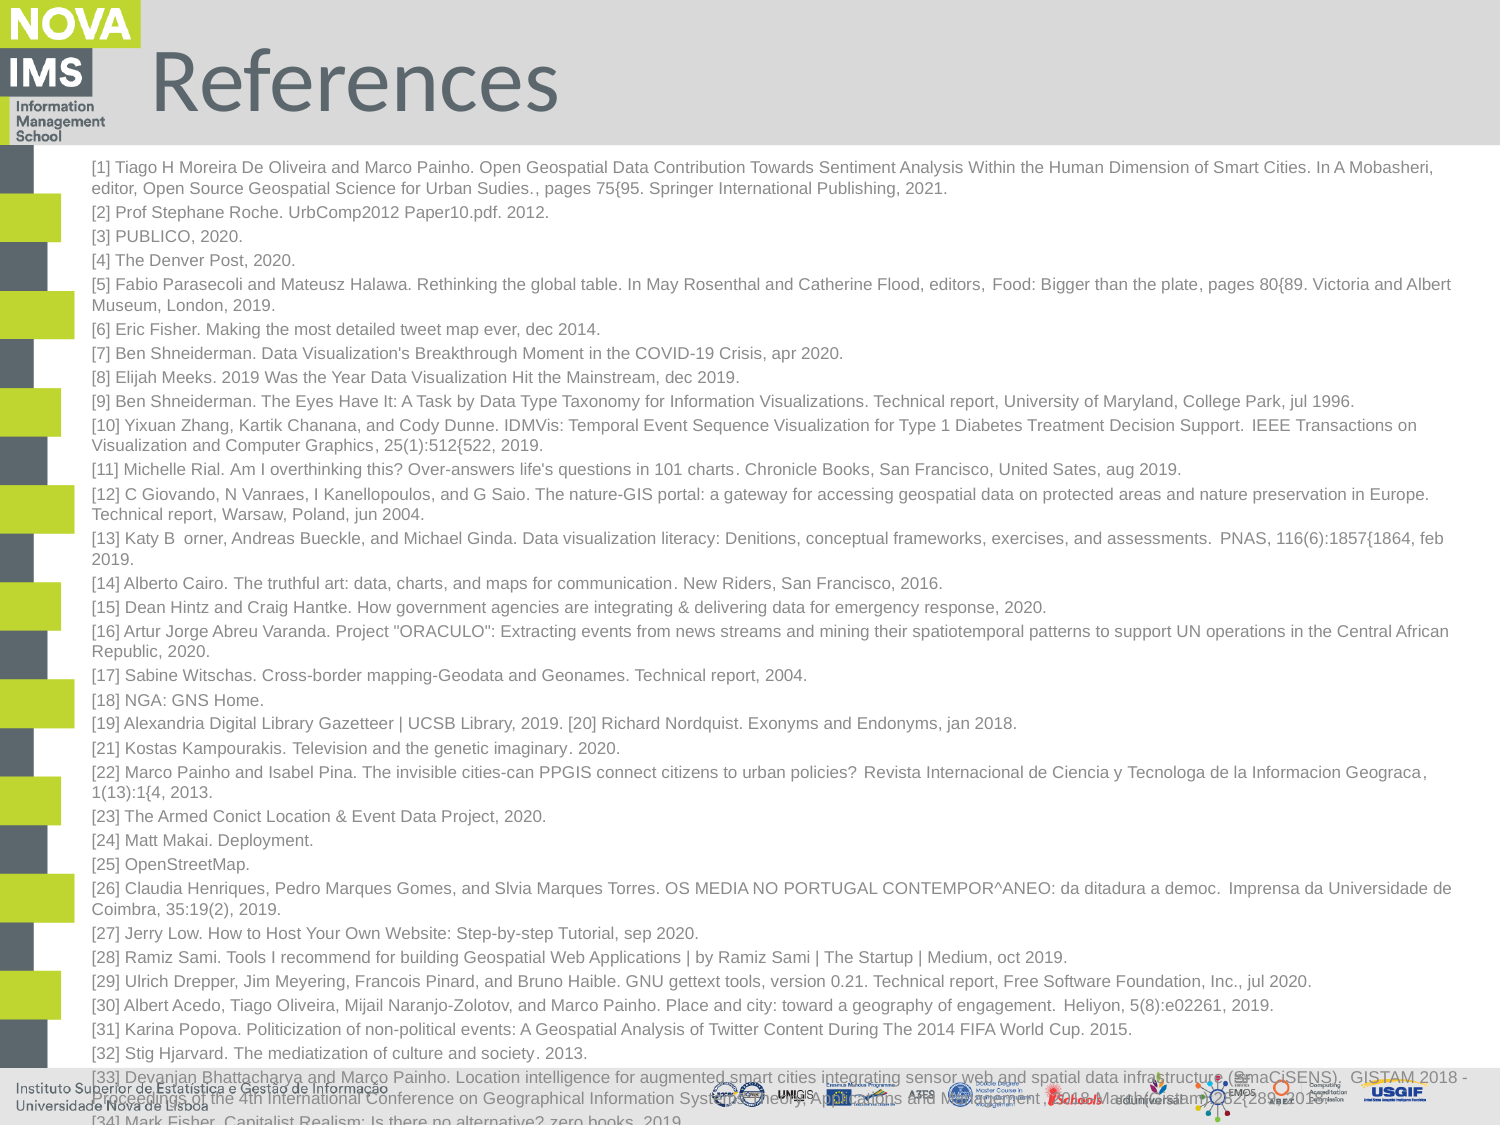

# References
[1] Tiago H Moreira De Oliveira and Marco Painho. Open Geospatial Data Contribution Towards Sentiment Analysis Within the Human Dimension of Smart Cities. In A Mobasheri, editor, Open Source Geospatial Science for Urban Sudies., pages 75{95. Springer International Publishing, 2021.
[2] Prof Stephane Roche. UrbComp2012 Paper10.pdf. 2012.
[3] PUBLICO, 2020.
[4] The Denver Post, 2020.
[5] Fabio Parasecoli and Mateusz Halawa. Rethinking the global table. In May Rosenthal and Catherine Flood, editors, Food: Bigger than the plate, pages 80{89. Victoria and Albert Museum, London, 2019.
[6] Eric Fisher. Making the most detailed tweet map ever, dec 2014.
[7] Ben Shneiderman. Data Visualization's Breakthrough Moment in the COVID-19 Crisis, apr 2020.
[8] Elijah Meeks. 2019 Was the Year Data Visualization Hit the Mainstream, dec 2019.
[9] Ben Shneiderman. The Eyes Have It: A Task by Data Type Taxonomy for Information Visualizations. Technical report, University of Maryland, College Park, jul 1996.
[10] Yixuan Zhang, Kartik Chanana, and Cody Dunne. IDMVis: Temporal Event Sequence Visualization for Type 1 Diabetes Treatment Decision Support. IEEE Transactions on Visualization and Computer Graphics, 25(1):512{522, 2019.
[11] Michelle Rial. Am I overthinking this? Over-answers life's questions in 101 charts. Chronicle Books, San Francisco, United Sates, aug 2019.
[12] C Giovando, N Vanraes, I Kanellopoulos, and G Saio. The nature-GIS portal: a gateway for accessing geospatial data on protected areas and nature preservation in Europe. Technical report, Warsaw, Poland, jun 2004.
[13] Katy Borner, Andreas Bueckle, and Michael Ginda. Data visualization literacy: Denitions, conceptual frameworks, exercises, and assessments. PNAS, 116(6):1857{1864, feb 2019.
[14] Alberto Cairo. The truthful art: data, charts, and maps for communication. New Riders, San Francisco, 2016.
[15] Dean Hintz and Craig Hantke. How government agencies are integrating & delivering data for emergency response, 2020.
[16] Artur Jorge Abreu Varanda. Project "ORACULO": Extracting events from news streams and mining their spatiotemporal patterns to support UN operations in the Central African Republic, 2020.
[17] Sabine Witschas. Cross-border mapping-Geodata and Geonames. Technical report, 2004.
[18] NGA: GNS Home.
[19] Alexandria Digital Library Gazetteer | UCSB Library, 2019. [20] Richard Nordquist. Exonyms and Endonyms, jan 2018.
[21] Kostas Kampourakis. Television and the genetic imaginary. 2020.
[22] Marco Painho and Isabel Pina. The invisible cities-can PPGIS connect citizens to urban policies? Revista Internacional de Ciencia y Tecnologa de la Informacion Geograca, 1(13):1{4, 2013.
[23] The Armed Conict Location & Event Data Project, 2020.
[24] Matt Makai. Deployment.
[25] OpenStreetMap.
[26] Claudia Henriques, Pedro Marques Gomes, and Slvia Marques Torres. OS MEDIA NO PORTUGAL CONTEMPOR^ANEO: da ditadura a democ. Imprensa da Universidade de Coimbra, 35:19(2), 2019.
[27] Jerry Low. How to Host Your Own Website: Step-by-step Tutorial, sep 2020.
[28] Ramiz Sami. Tools I recommend for building Geospatial Web Applications | by Ramiz Sami | The Startup | Medium, oct 2019.
[29] Ulrich Drepper, Jim Meyering, Francois Pinard, and Bruno Haible. GNU gettext tools, version 0.21. Technical report, Free Software Foundation, Inc., jul 2020.
[30] Albert Acedo, Tiago Oliveira, Mijail Naranjo-Zolotov, and Marco Painho. Place and city: toward a geography of engagement. Heliyon, 5(8):e02261, 2019.
[31] Karina Popova. Politicization of non-political events: A Geospatial Analysis of Twitter Content During The 2014 FIFA World Cup. 2015.
[32] Stig Hjarvard. The mediatization of culture and society. 2013.
[33] Devanjan Bhattacharya and Marco Painho. Location intelligence for augmented smart cities integrating sensor web and spatial data infrastructure (SmaCiSENS). GISTAM 2018 - Proceedings of the 4th International Conference on Geographical Information Systems Theory, Applications and Management, 2018-March(Gistam):282{289, 2018.
[34] Mark Fisher. Capitalist Realism: Is there no alternative? zero books, 2019.